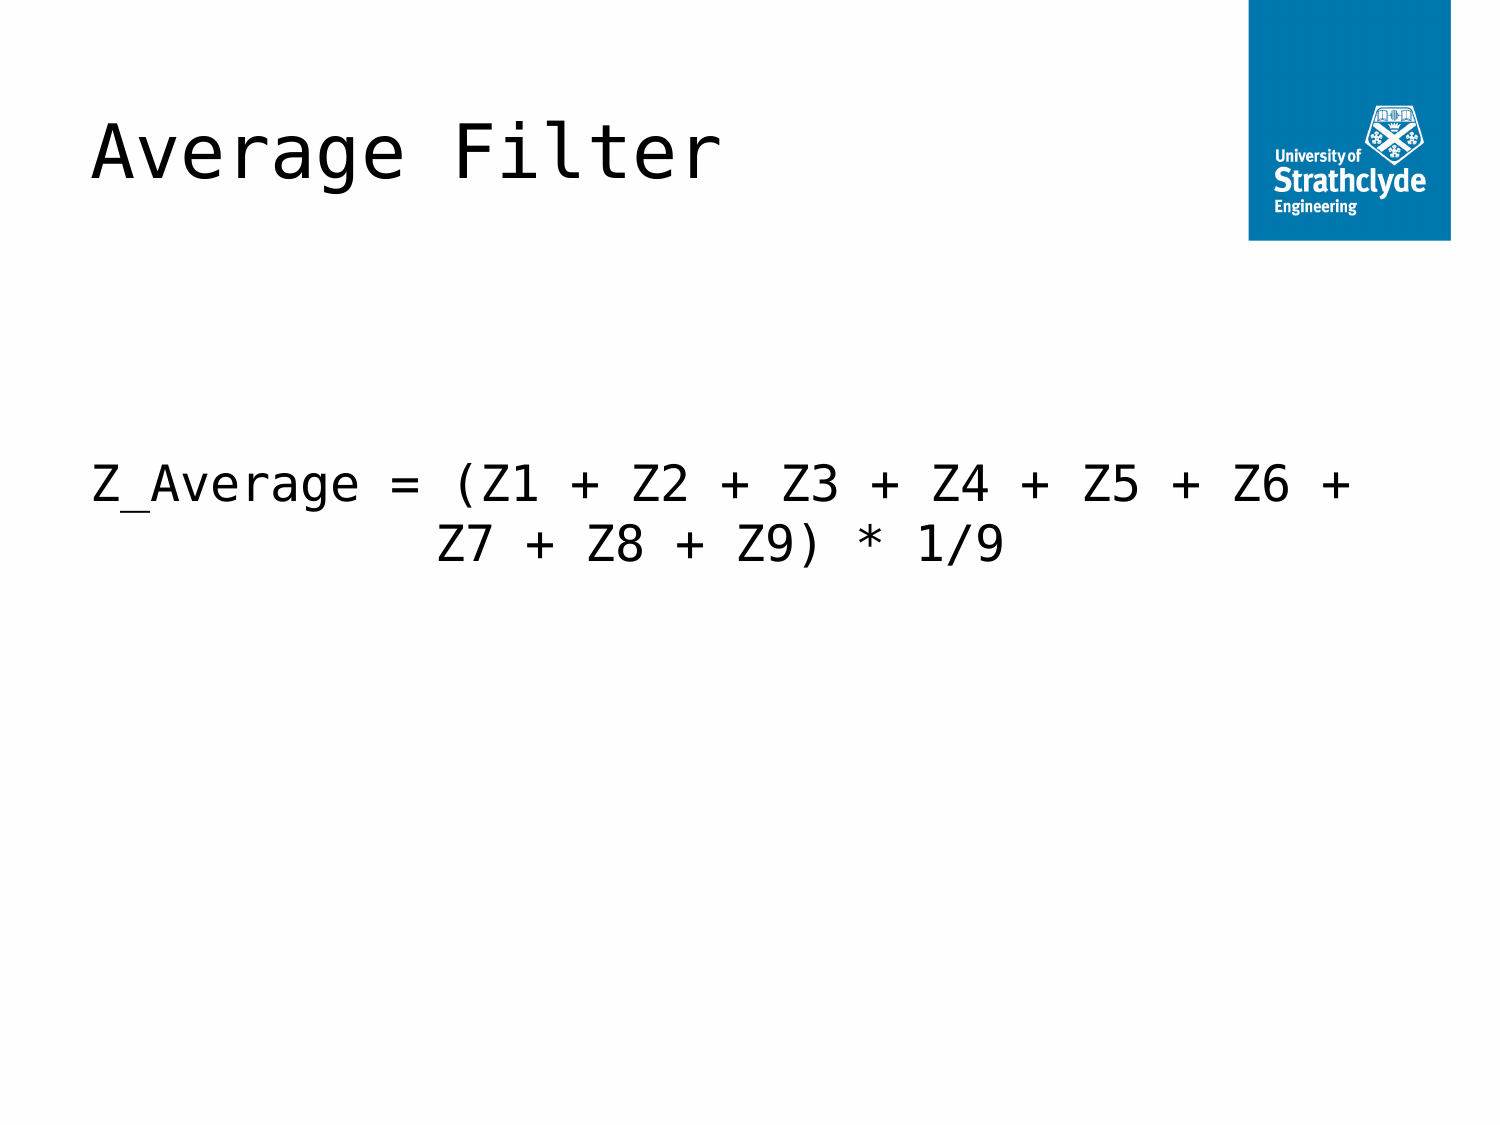

# Average Filter
Z_Average = (Z1 + Z2 + Z3 + Z4 + Z5 + Z6 + Z7 + Z8 + Z9) * 1/9